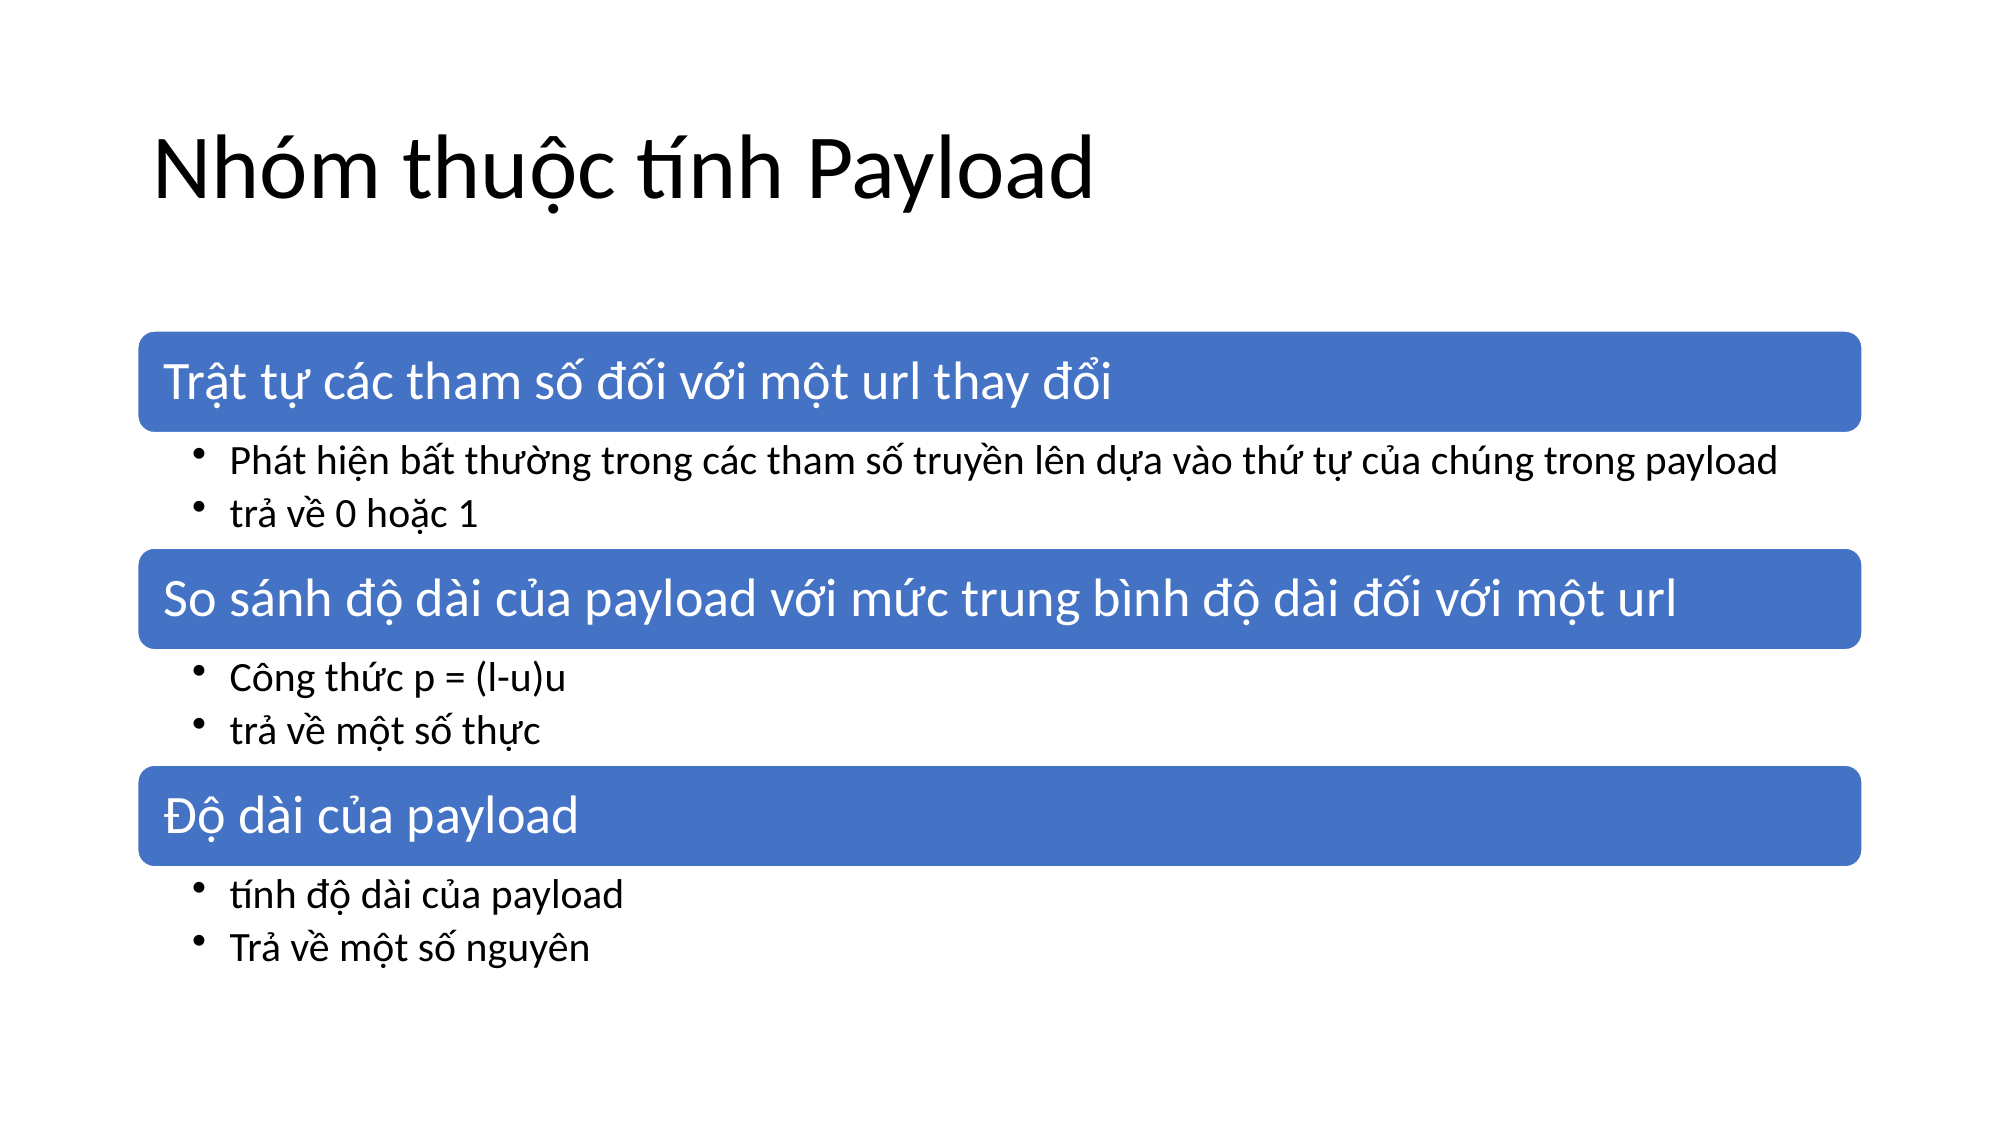

# Nhóm thuộc tính Payload
Trật tự các tham số đối với một url thay đổi
Phát hiện bất thường trong các tham số truyền lên dựa vào thứ tự của chúng trong payload
trả về 0 hoặc 1
So sánh độ dài của payload với mức trung bình độ dài đối với một url
Công thức p = (l-u)u
trả về một số thực
Độ dài của payload
tính độ dài của payload
Trả về một số nguyên